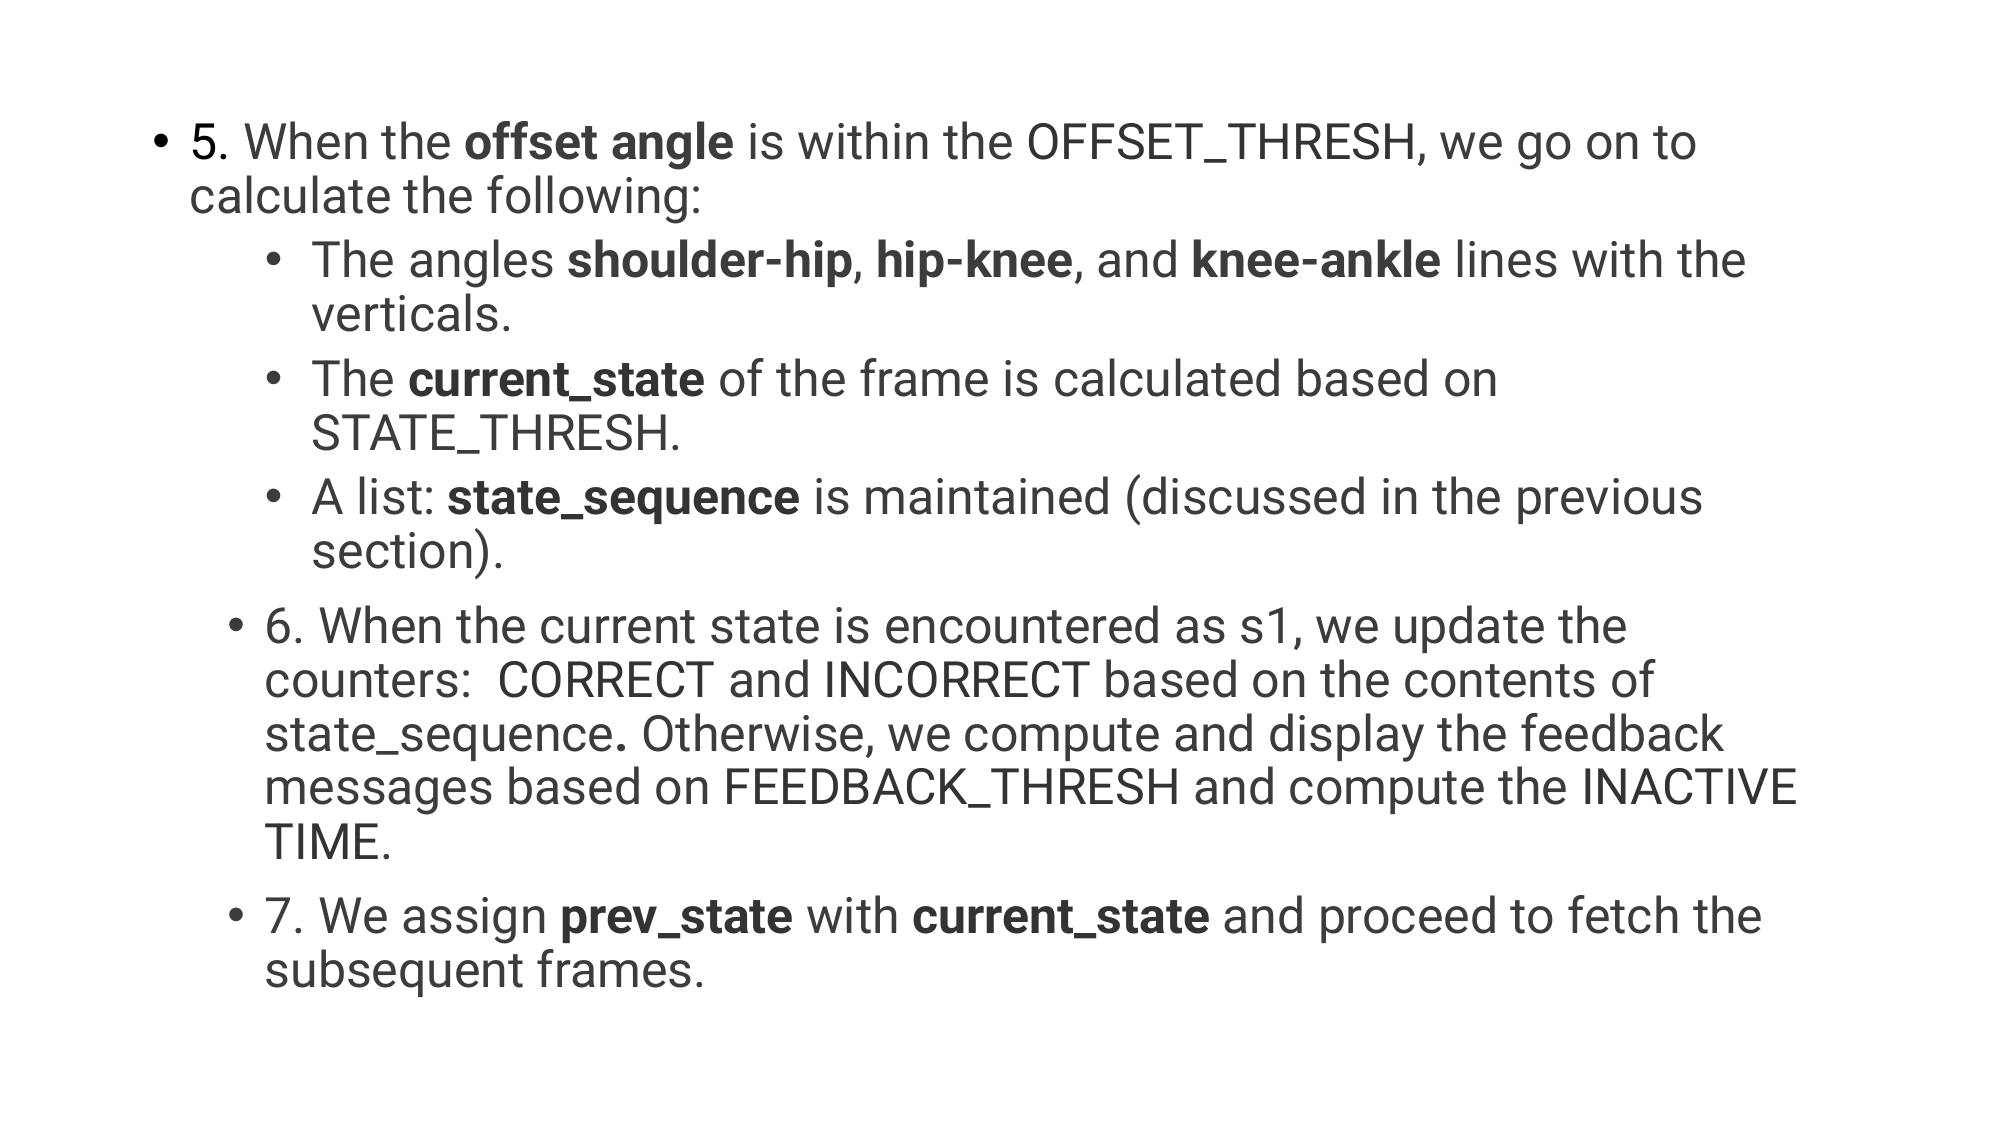

5. When the offset angle is within the OFFSET_THRESH, we go on to calculate the following:
The angles shoulder-hip, hip-knee, and knee-ankle lines with the verticals.
The current_state of the frame is calculated based on STATE_THRESH.
A list: state_sequence is maintained (discussed in the previous section).
6. When the current state is encountered as s1, we update the counters:  CORRECT and INCORRECT based on the contents of state_sequence. Otherwise, we compute and display the feedback messages based on FEEDBACK_THRESH and compute the INACTIVE TIME.
7. We assign prev_state with current_state and proceed to fetch the subsequent frames.